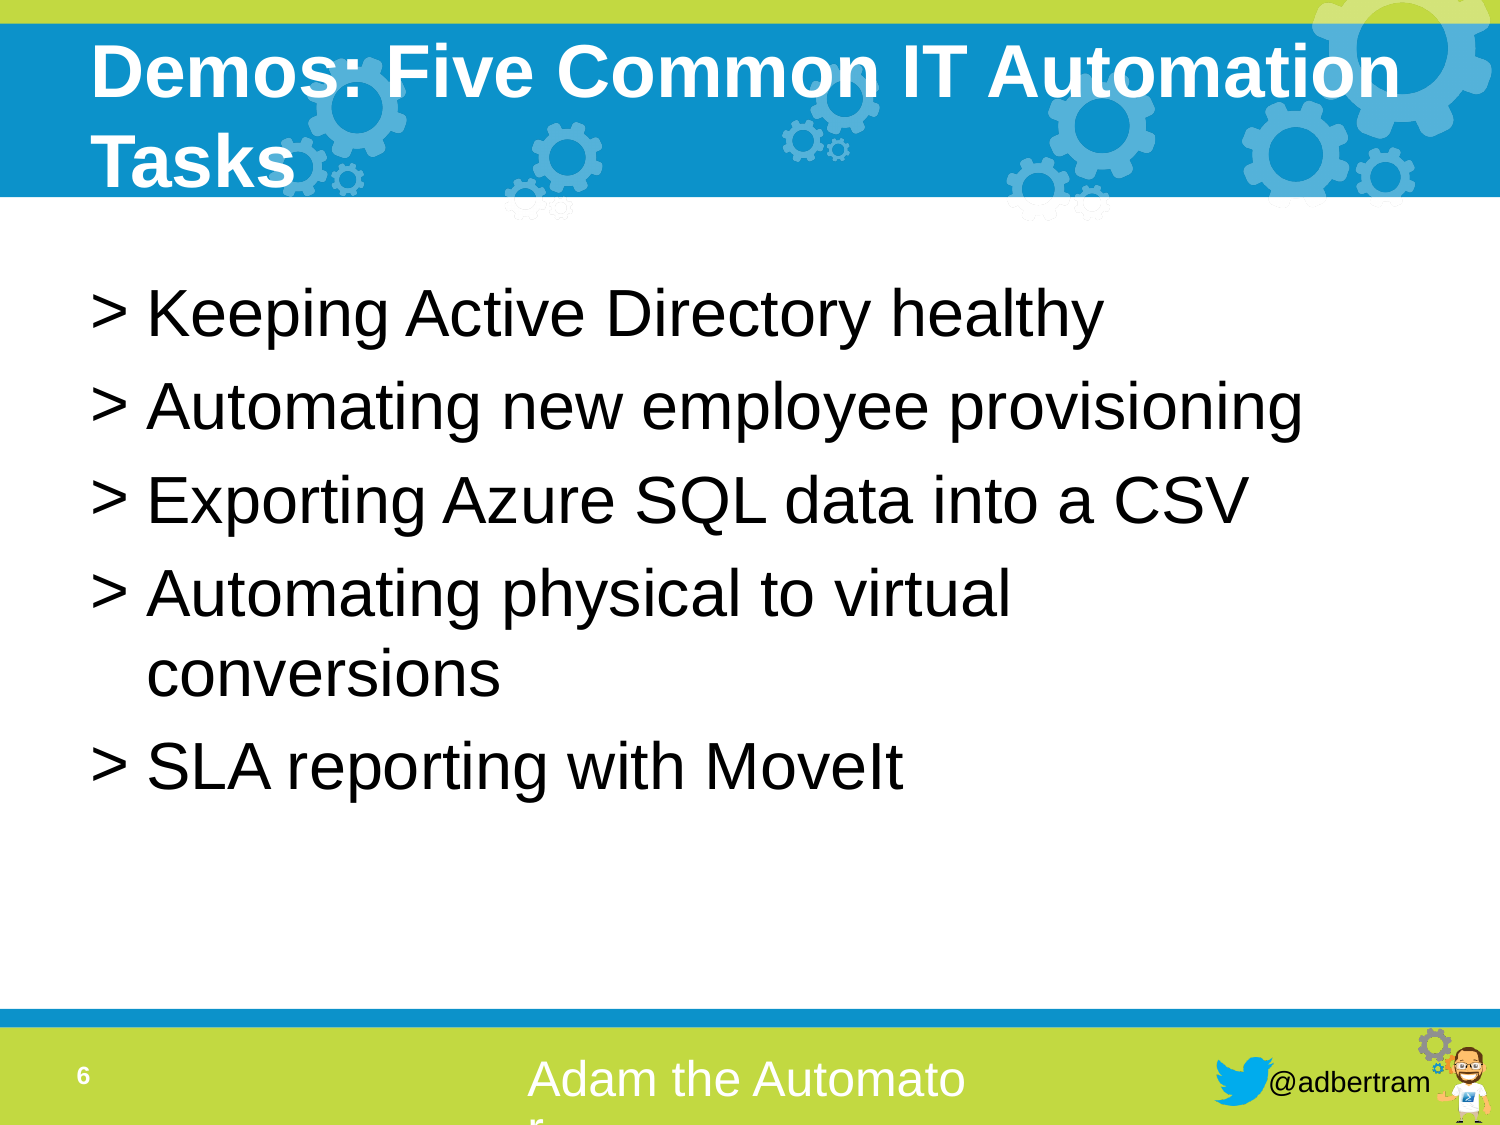

# Demos: Five Common IT Automation Tasks
Keeping Active Directory healthy
Automating new employee provisioning
Exporting Azure SQL data into a CSV
Automating physical to virtual conversions
SLA reporting with MoveIt
6
Adam the Automator